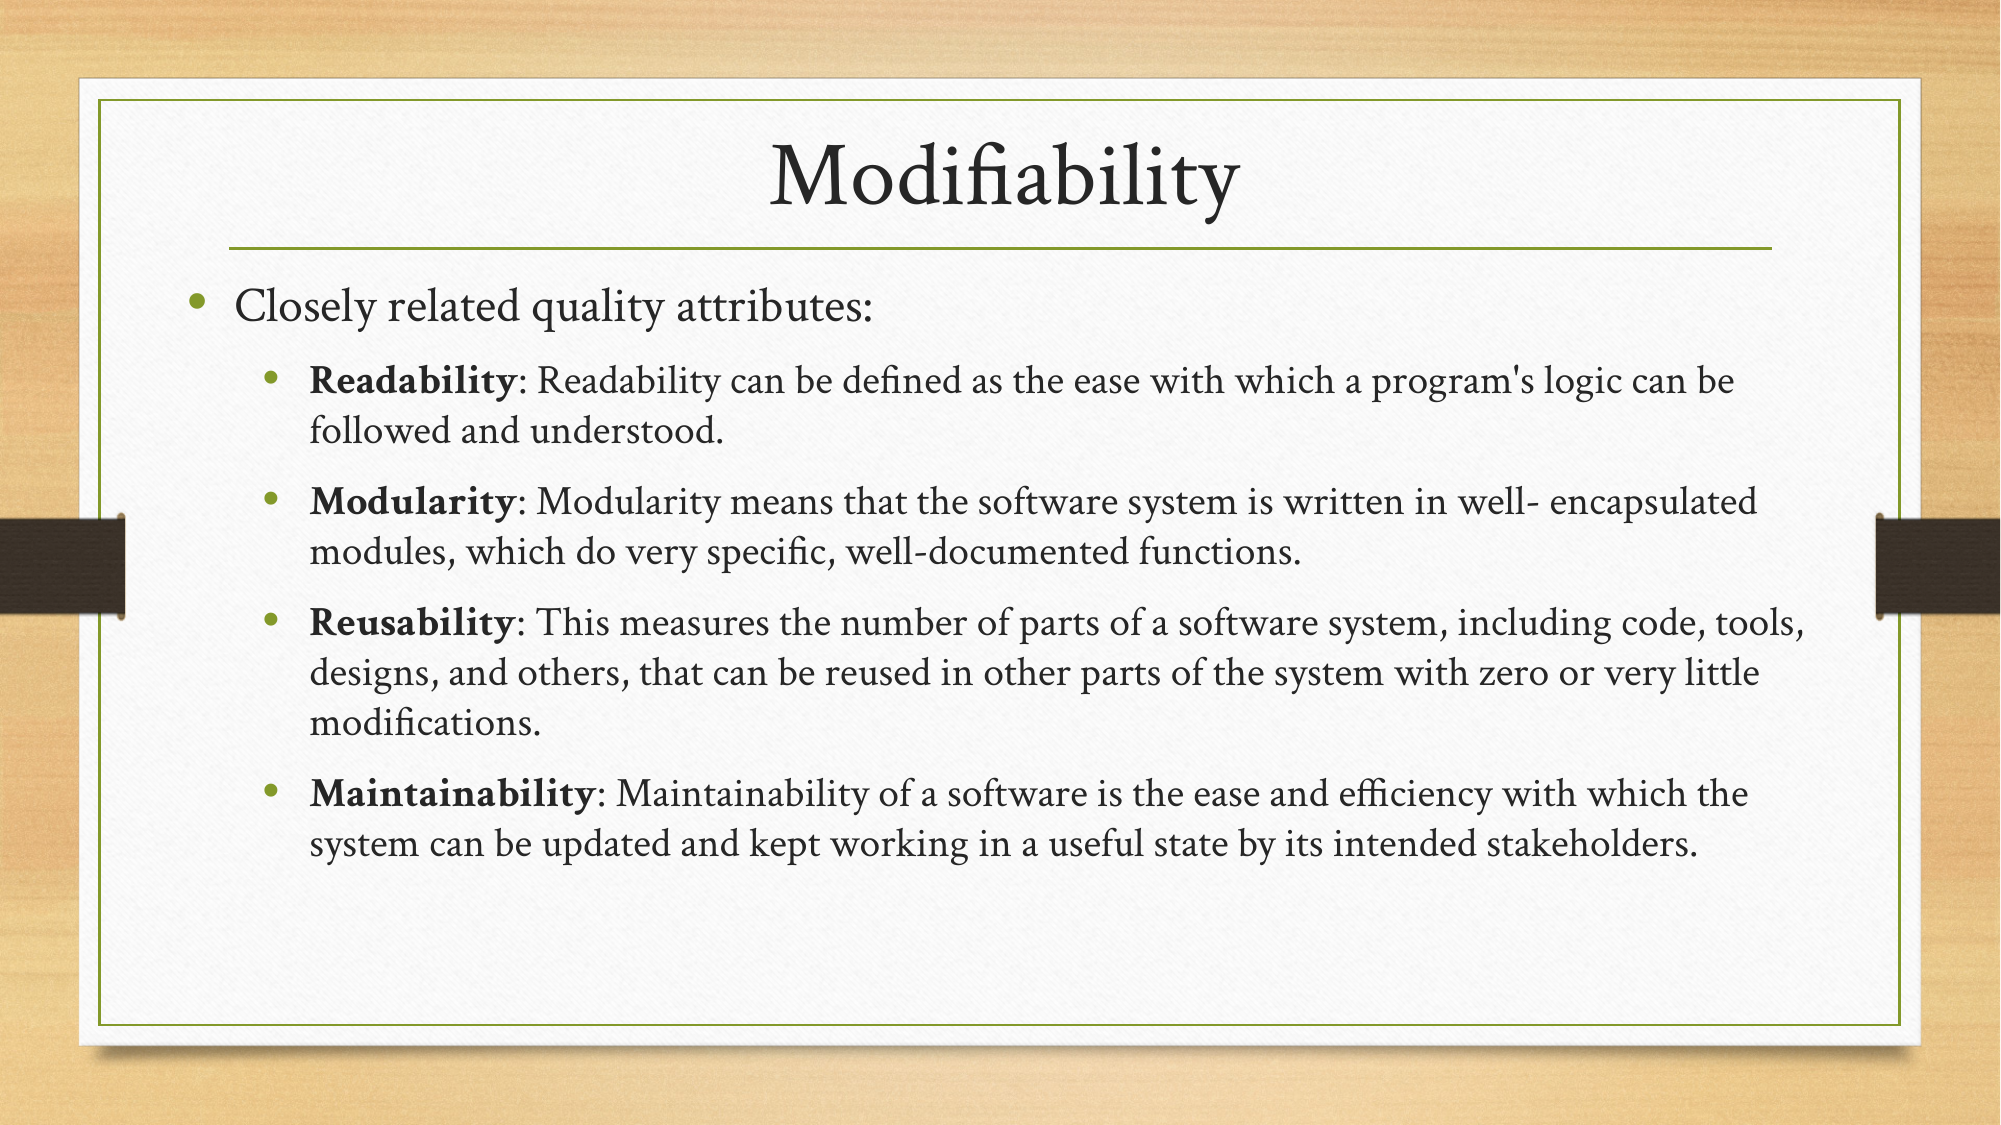

# Modifiability
Closely related quality attributes:
Readability: Readability can be defined as the ease with which a program's logic can be followed and understood.
Modularity: Modularity means that the software system is written in well- encapsulated modules, which do very specific, well-documented functions.
Reusability: This measures the number of parts of a software system, including code, tools, designs, and others, that can be reused in other parts of the system with zero or very little modifications.
Maintainability: Maintainability of a software is the ease and efficiency with which the system can be updated and kept working in a useful state by its intended stakeholders.